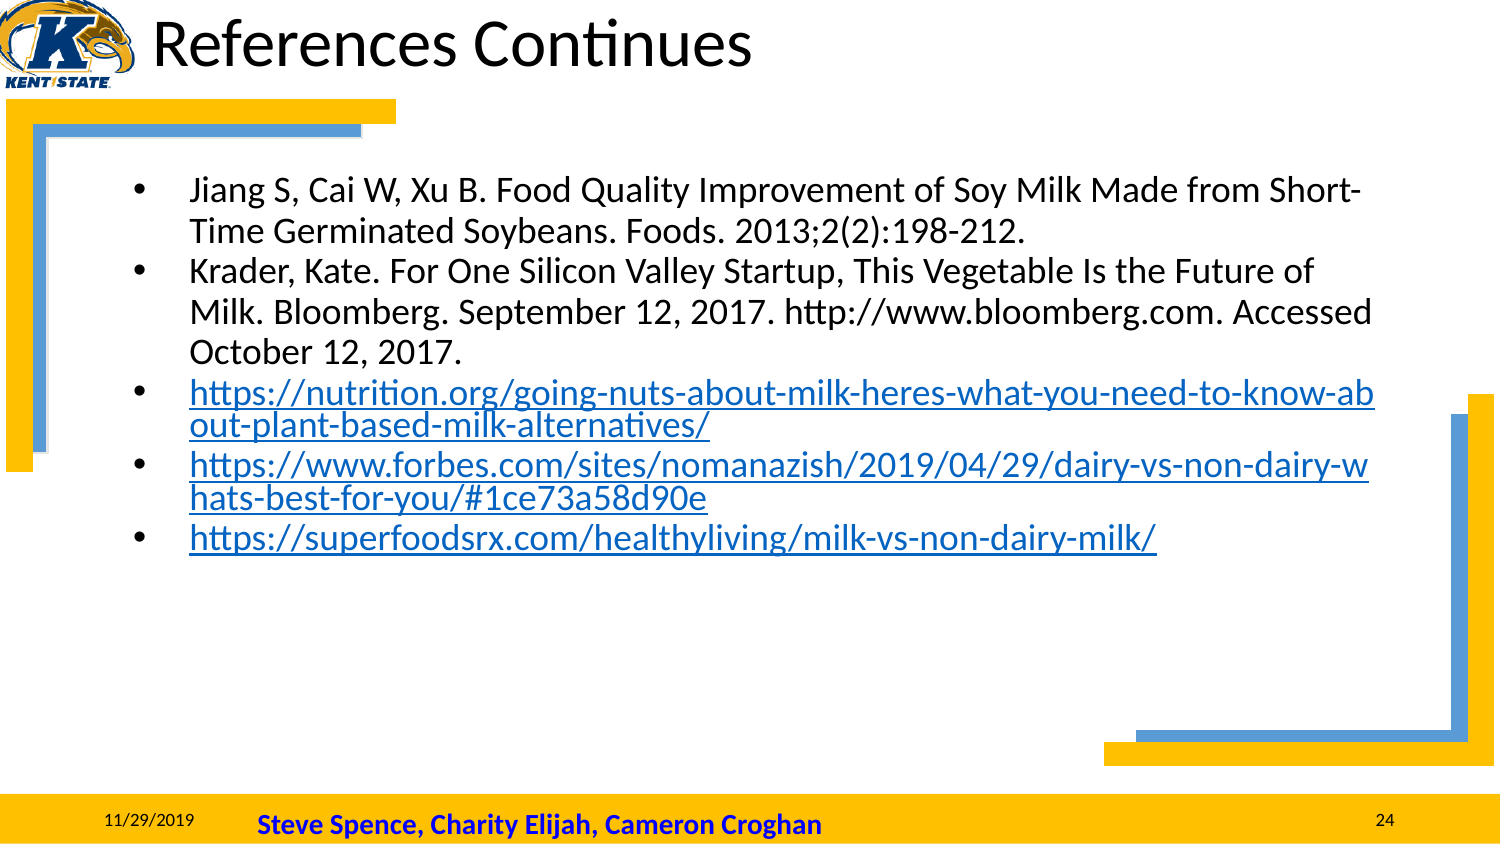

# References Continues
Jiang S, Cai W, Xu B. Food Quality Improvement of Soy Milk Made from Short-Time Germinated Soybeans. Foods. 2013;2(2):198-212.
Krader, Kate. For One Silicon Valley Startup, This Vegetable Is the Future of Milk. Bloomberg. September 12, 2017. http://www.bloomberg.com. Accessed October 12, 2017.
https://nutrition.org/going-nuts-about-milk-heres-what-you-need-to-know-about-plant-based-milk-alternatives/
https://www.forbes.com/sites/nomanazish/2019/04/29/dairy-vs-non-dairy-whats-best-for-you/#1ce73a58d90e
https://superfoodsrx.com/healthyliving/milk-vs-non-dairy-milk/

Steve Spence, Charity Elijah, Cameron Croghan